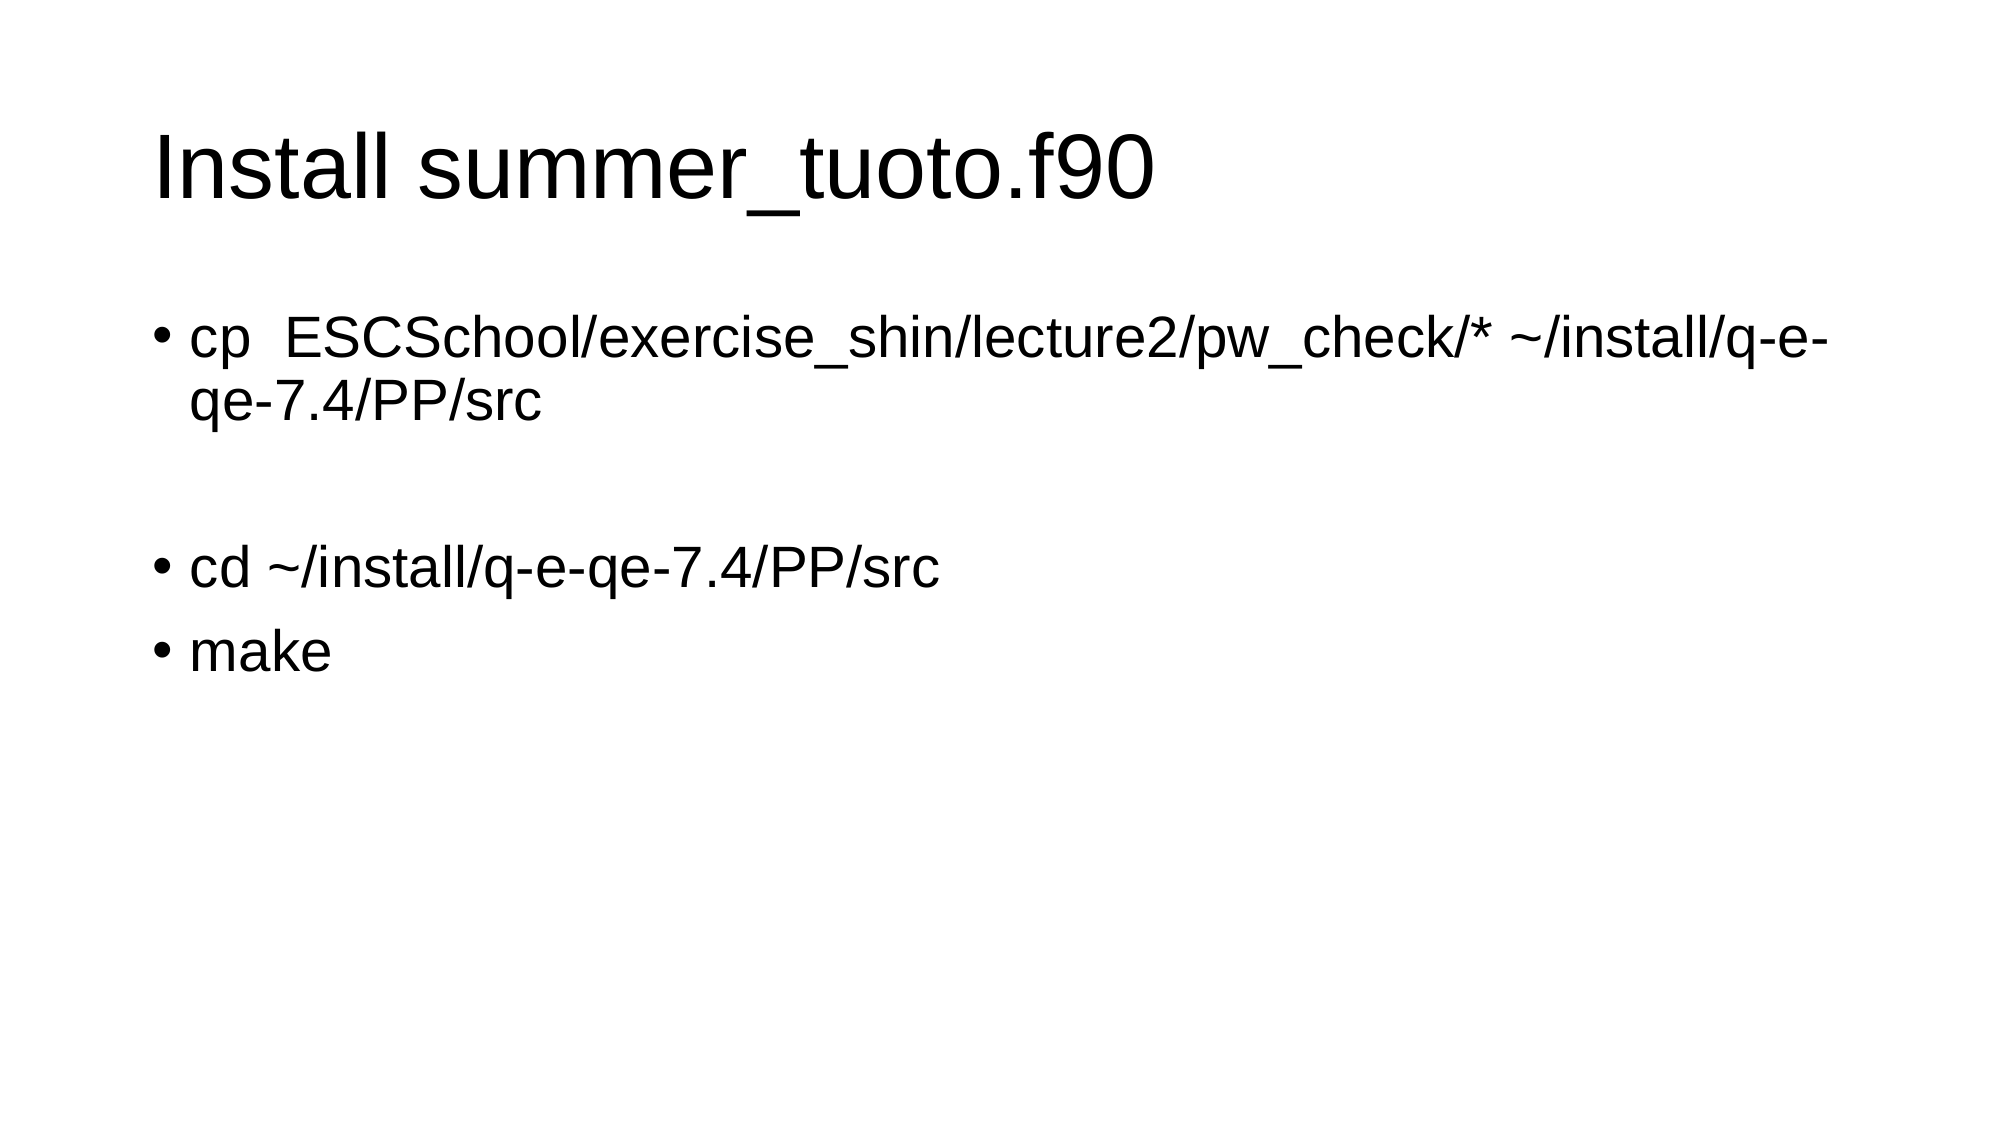

# Install summer_tuoto.f90
cp  ESCSchool/exercise_shin/lecture2/pw_check/* ~/install/q-e-qe-7.4/PP/src

cd ~/install/q-e-qe-7.4/PP/src
make